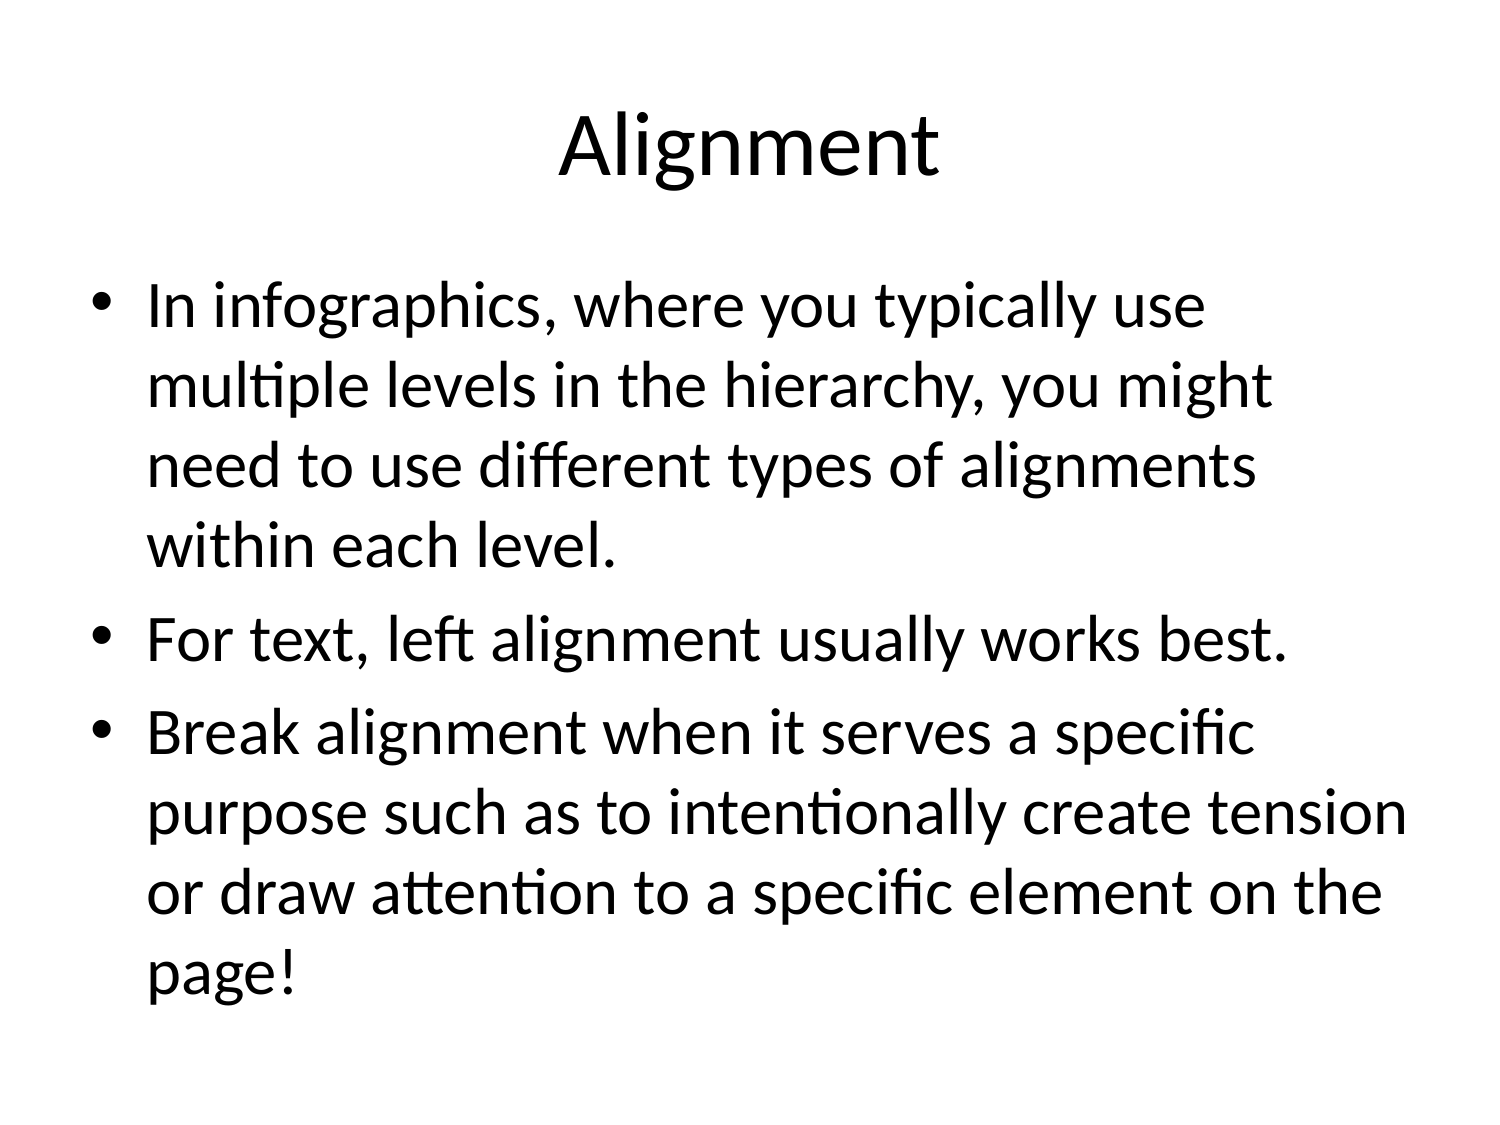

# Alignment
In infographics, where you typically use multiple levels in the hierarchy, you might need to use different types of alignments within each level.
For text, left alignment usually works best.
Break alignment when it serves a specific purpose such as to intentionally create tension or draw attention to a specific element on the page!